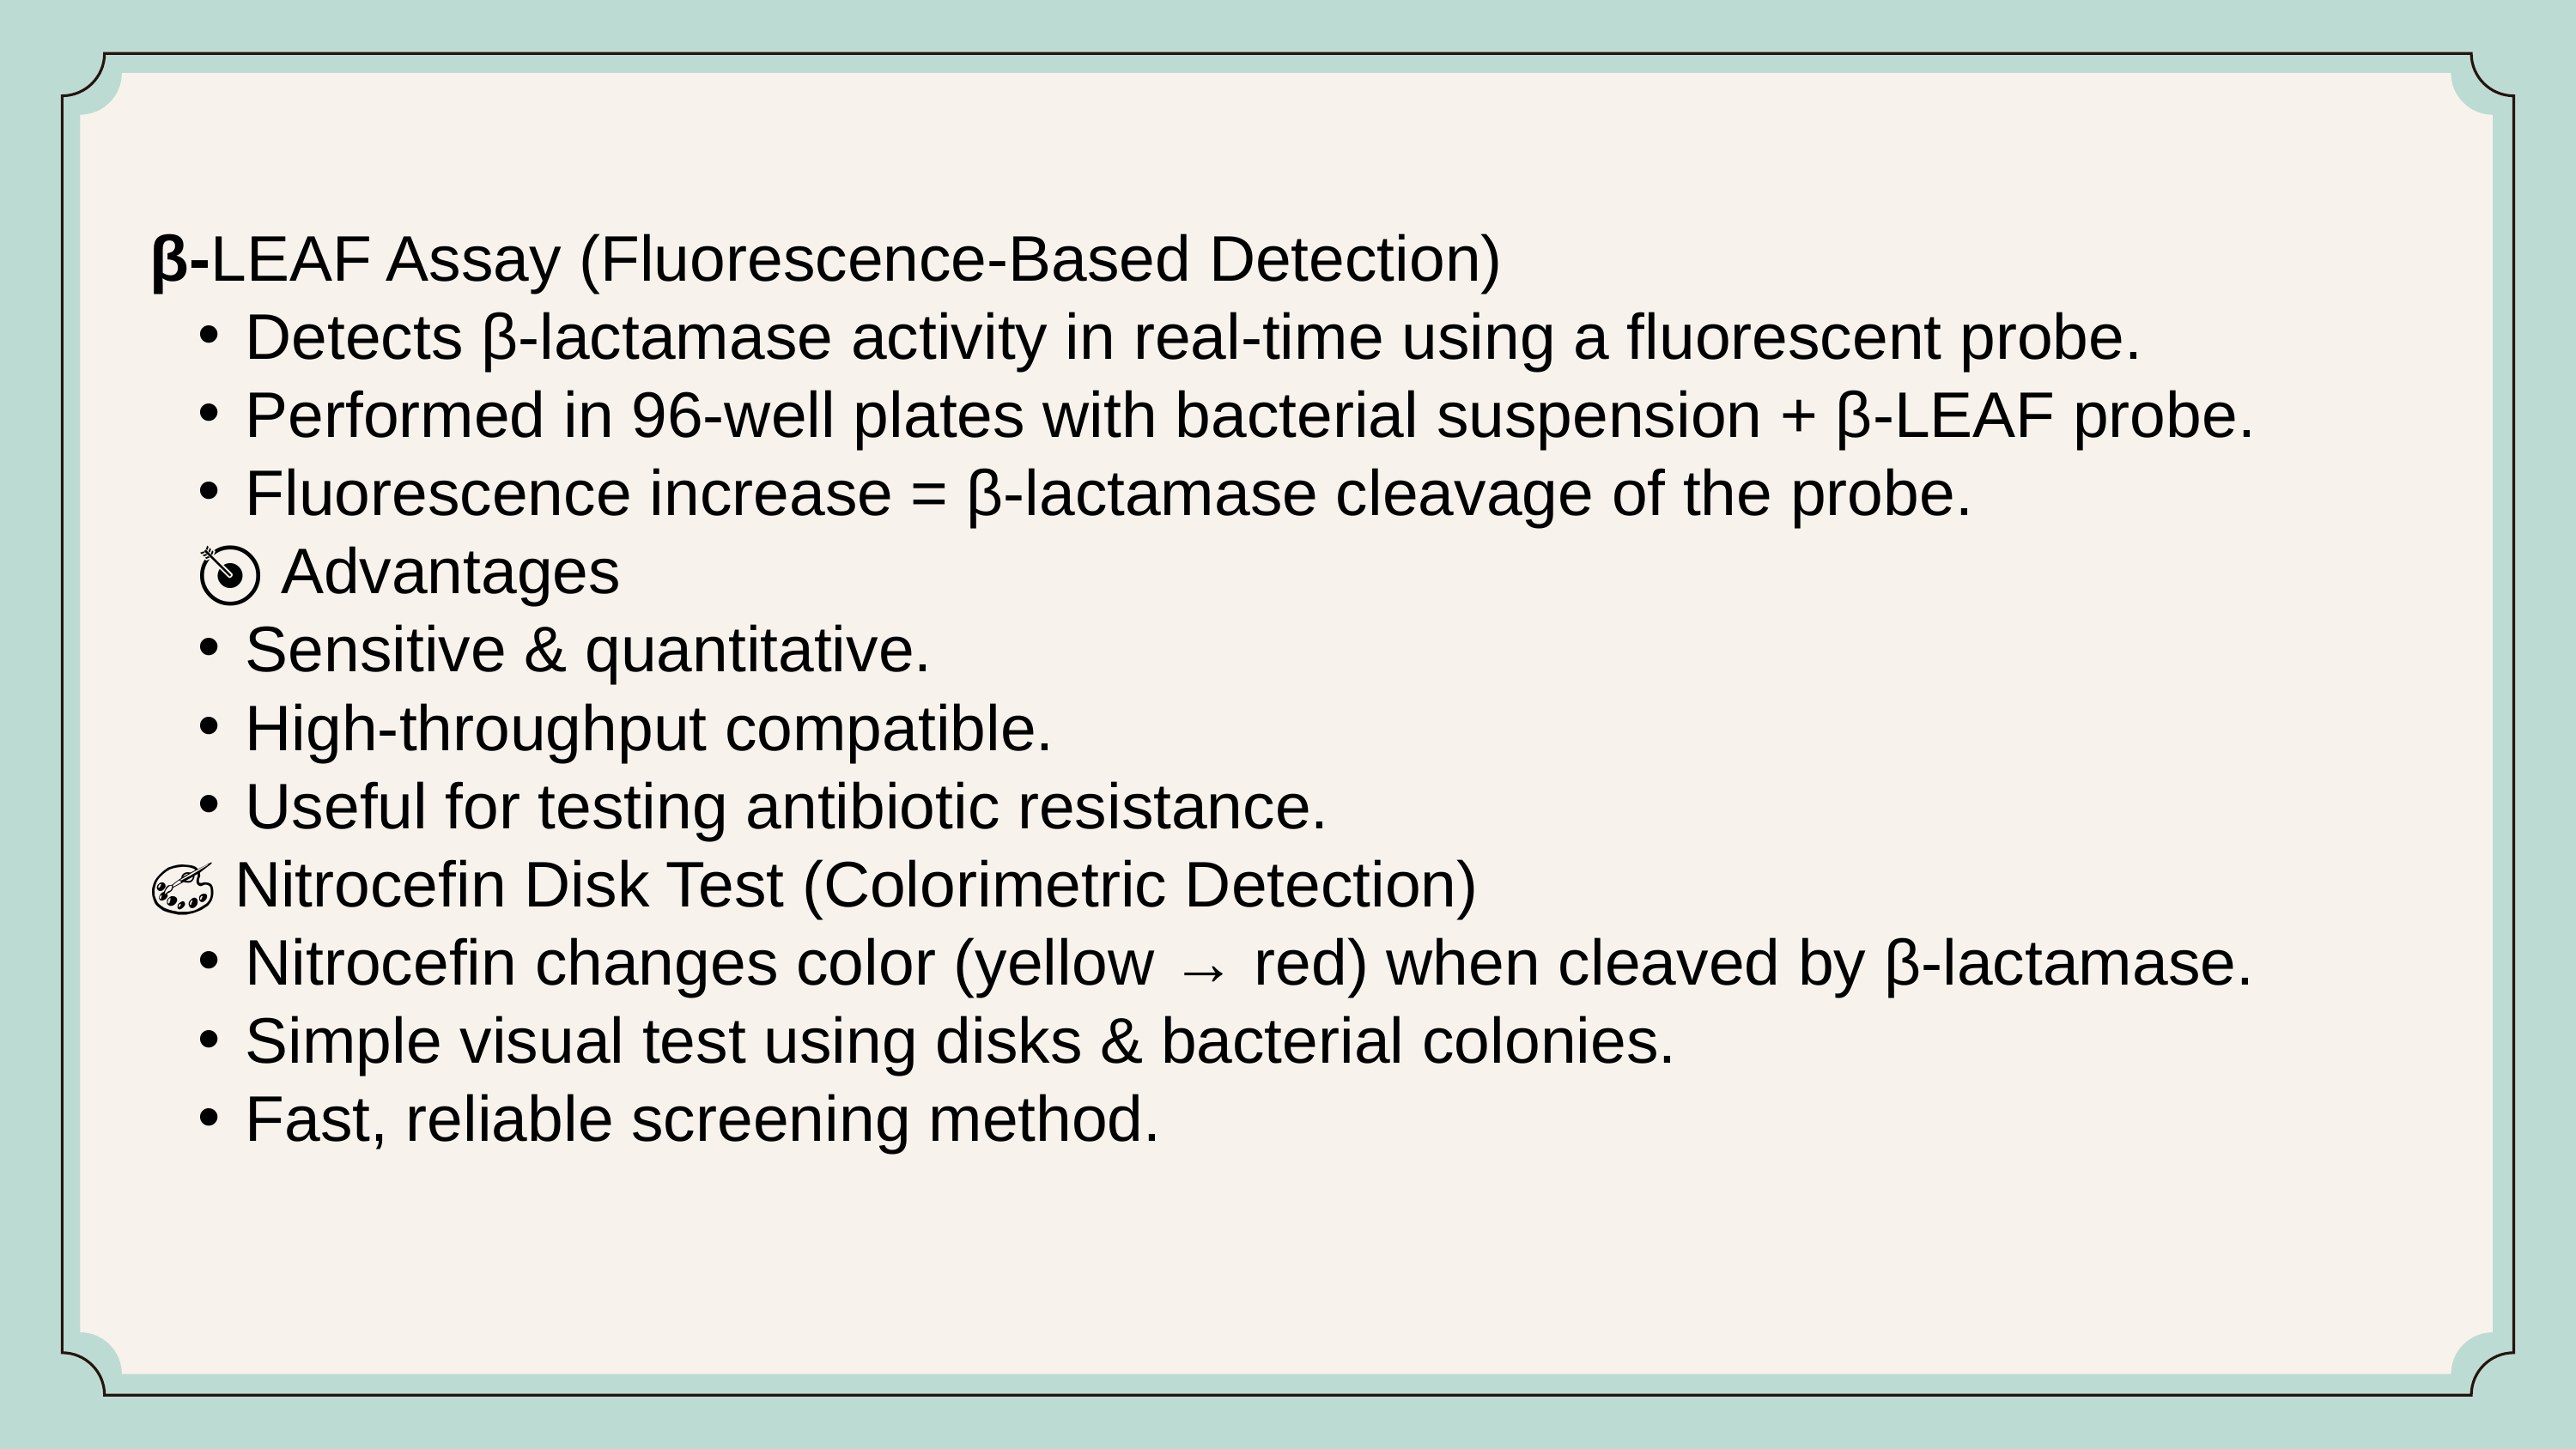

β-LEAF Assay (Fluorescence-Based Detection)
Detects β-lactamase activity in real-time using a fluorescent probe.
Performed in 96-well plates with bacterial suspension + β-LEAF probe.
Fluorescence increase = β-lactamase cleavage of the probe.
🎯 Advantages
Sensitive & quantitative.
High-throughput compatible.
Useful for testing antibiotic resistance.
🎨 Nitrocefin Disk Test (Colorimetric Detection)
Nitrocefin changes color (yellow → red) when cleaved by β-lactamase.
Simple visual test using disks & bacterial colonies.
Fast, reliable screening method.